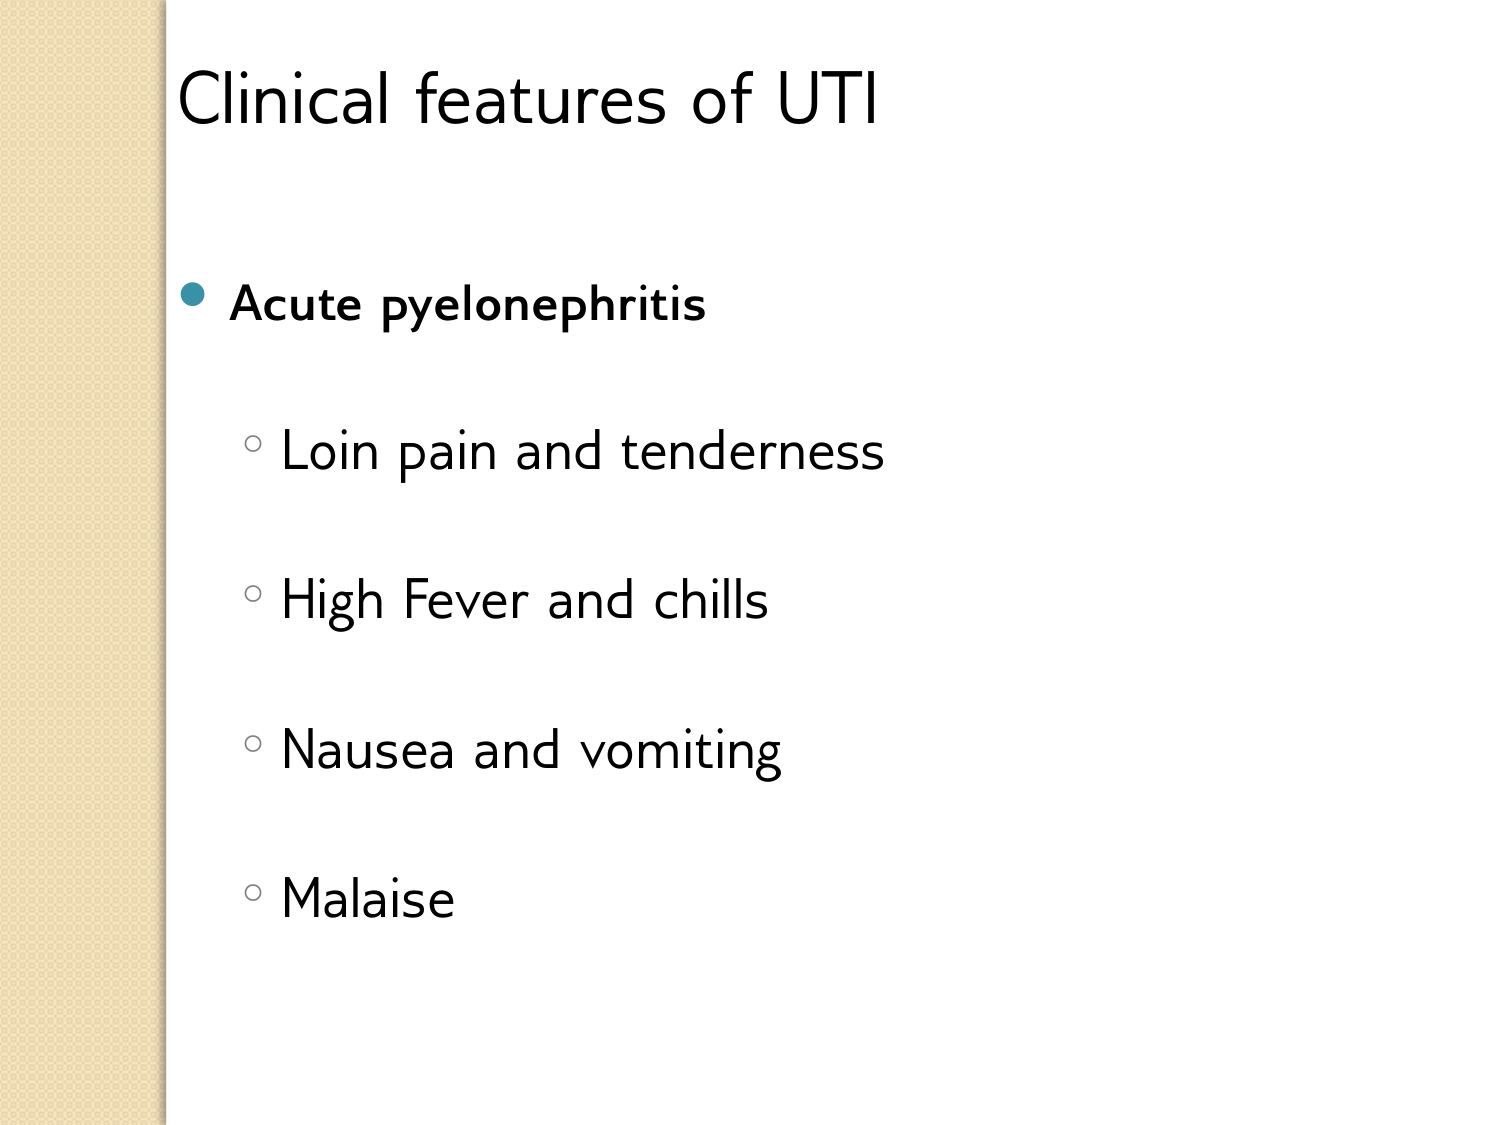

Clinical features of UTI
Acute pyelonephritis
Loin pain and tenderness
High Fever and chills
Nausea and vomiting
Malaise